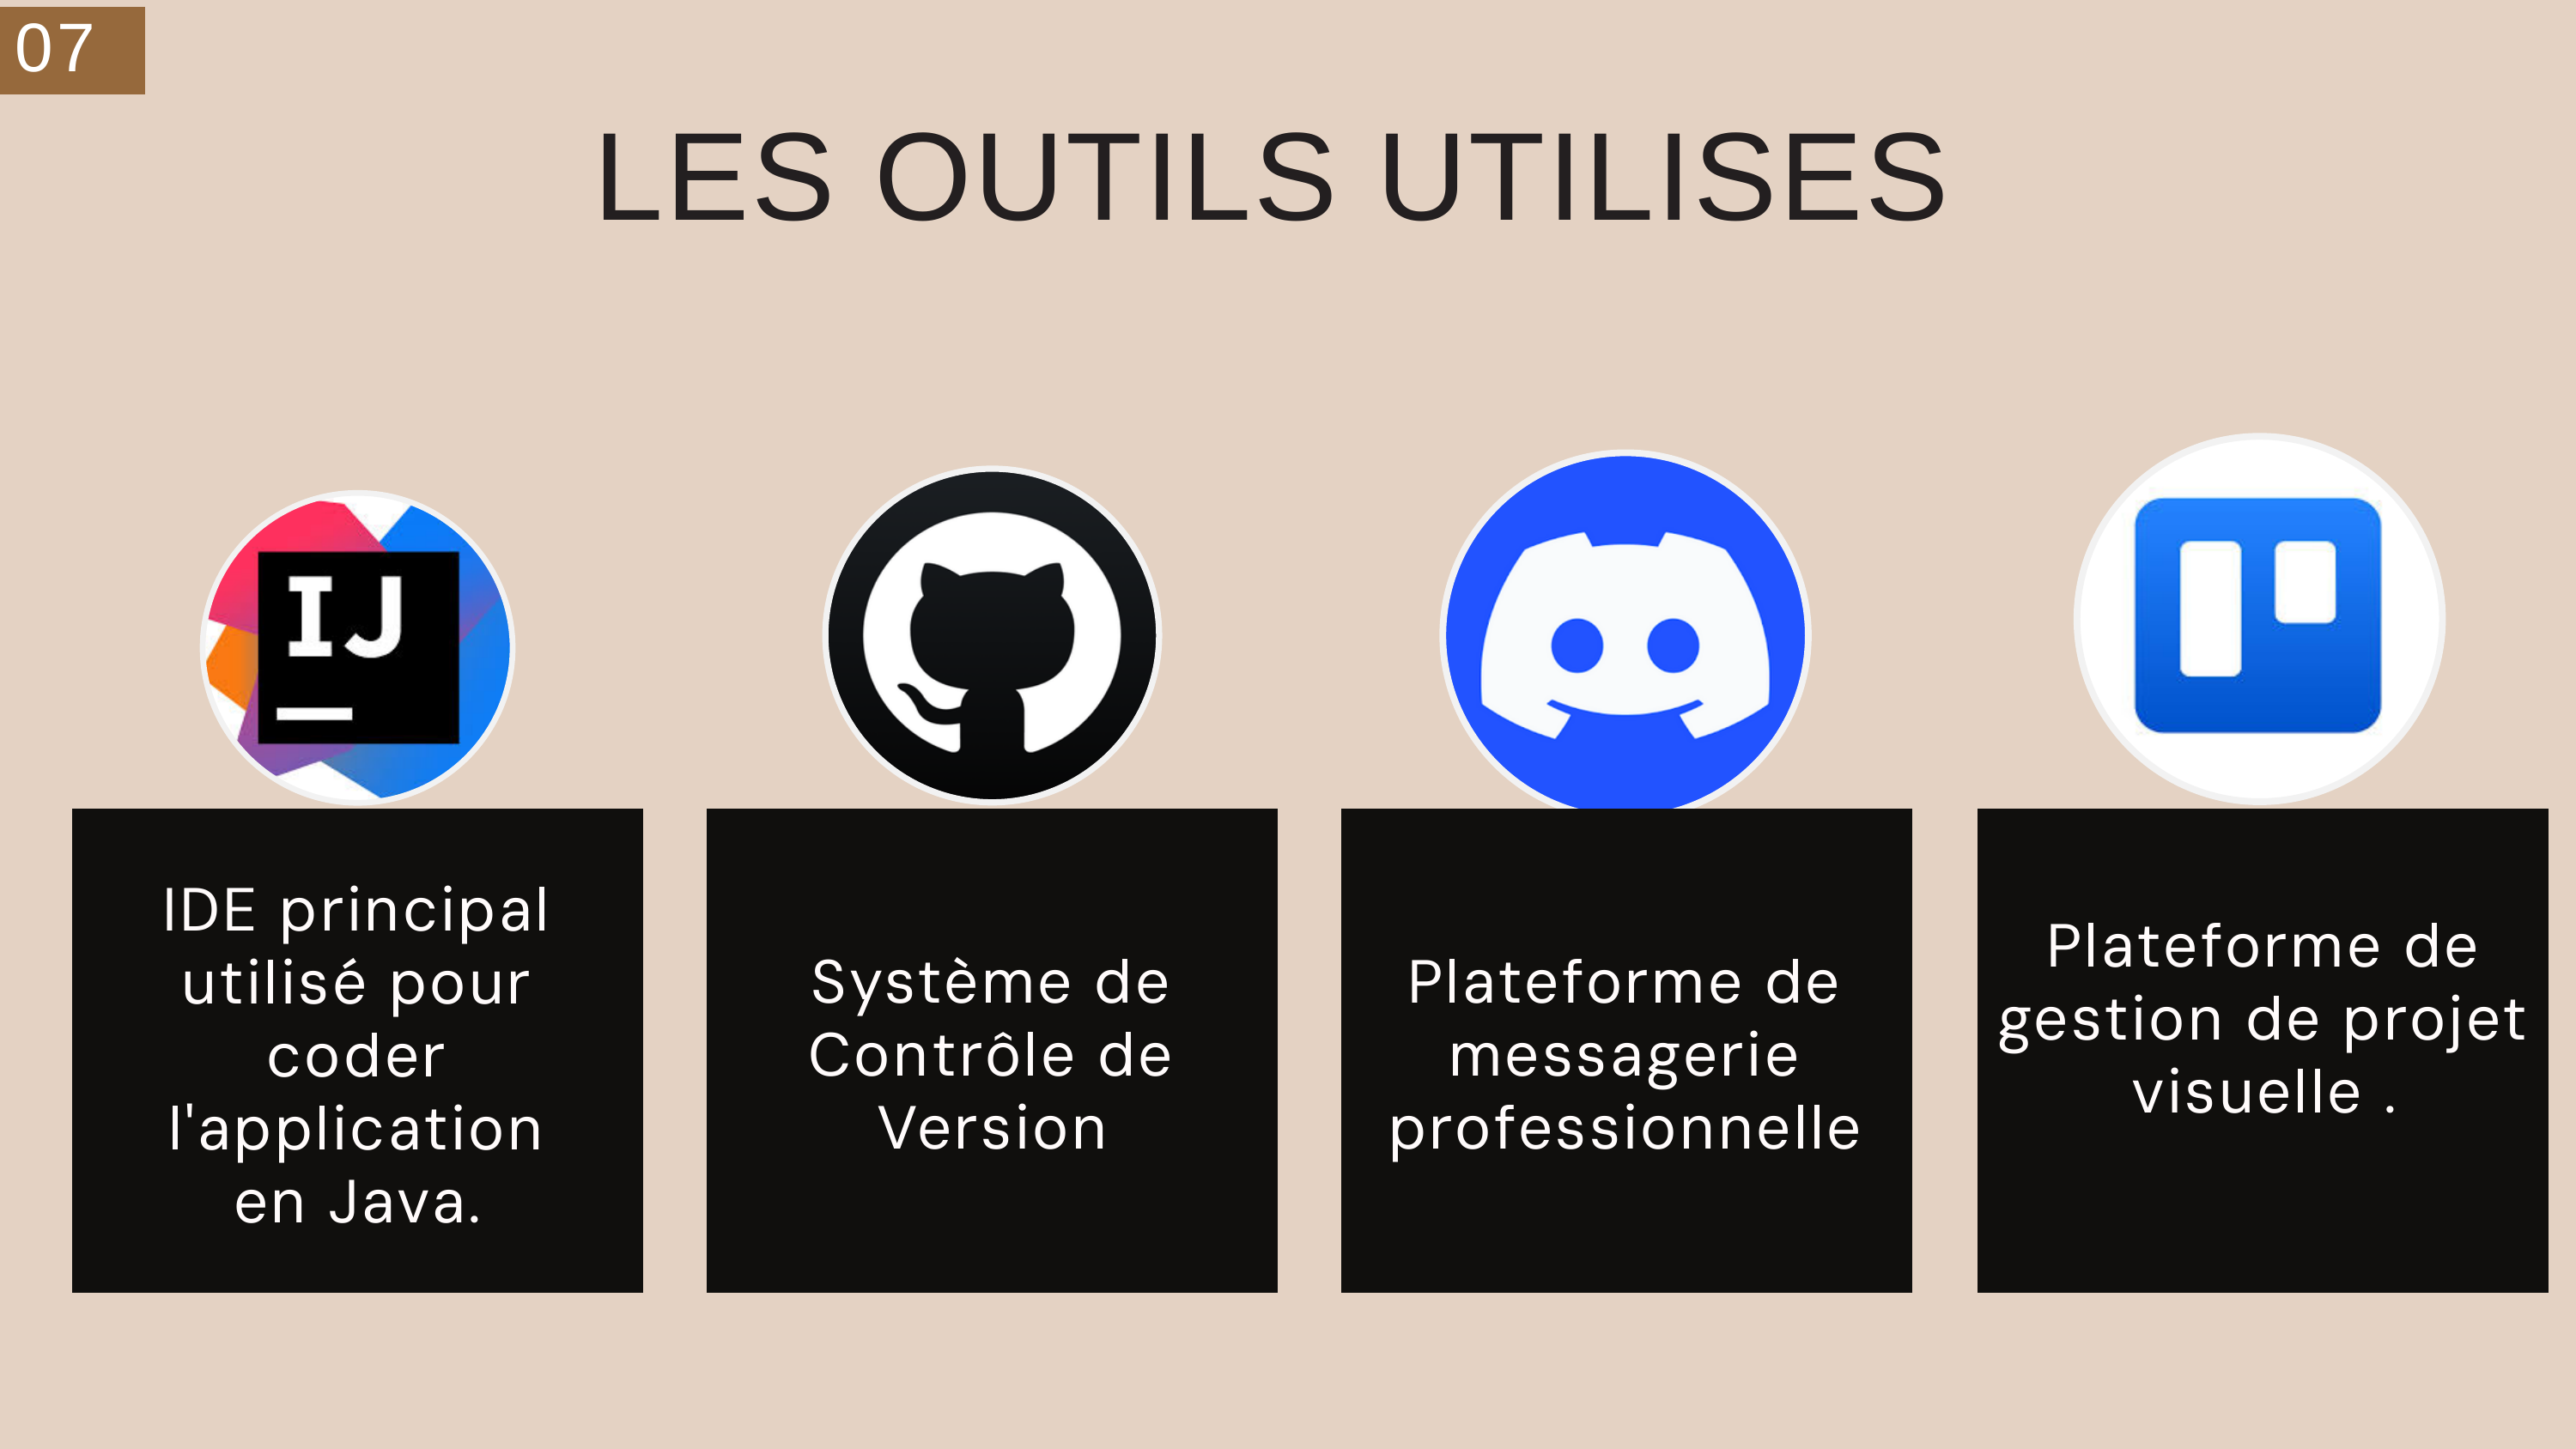

07

LES OUTILS UTILISES

IDE principal utilisé pour coder l'application en Java.
Plateforme de gestion de projet visuelle .
Système de Contrôle de Version
Plateforme de messagerie professionnelle